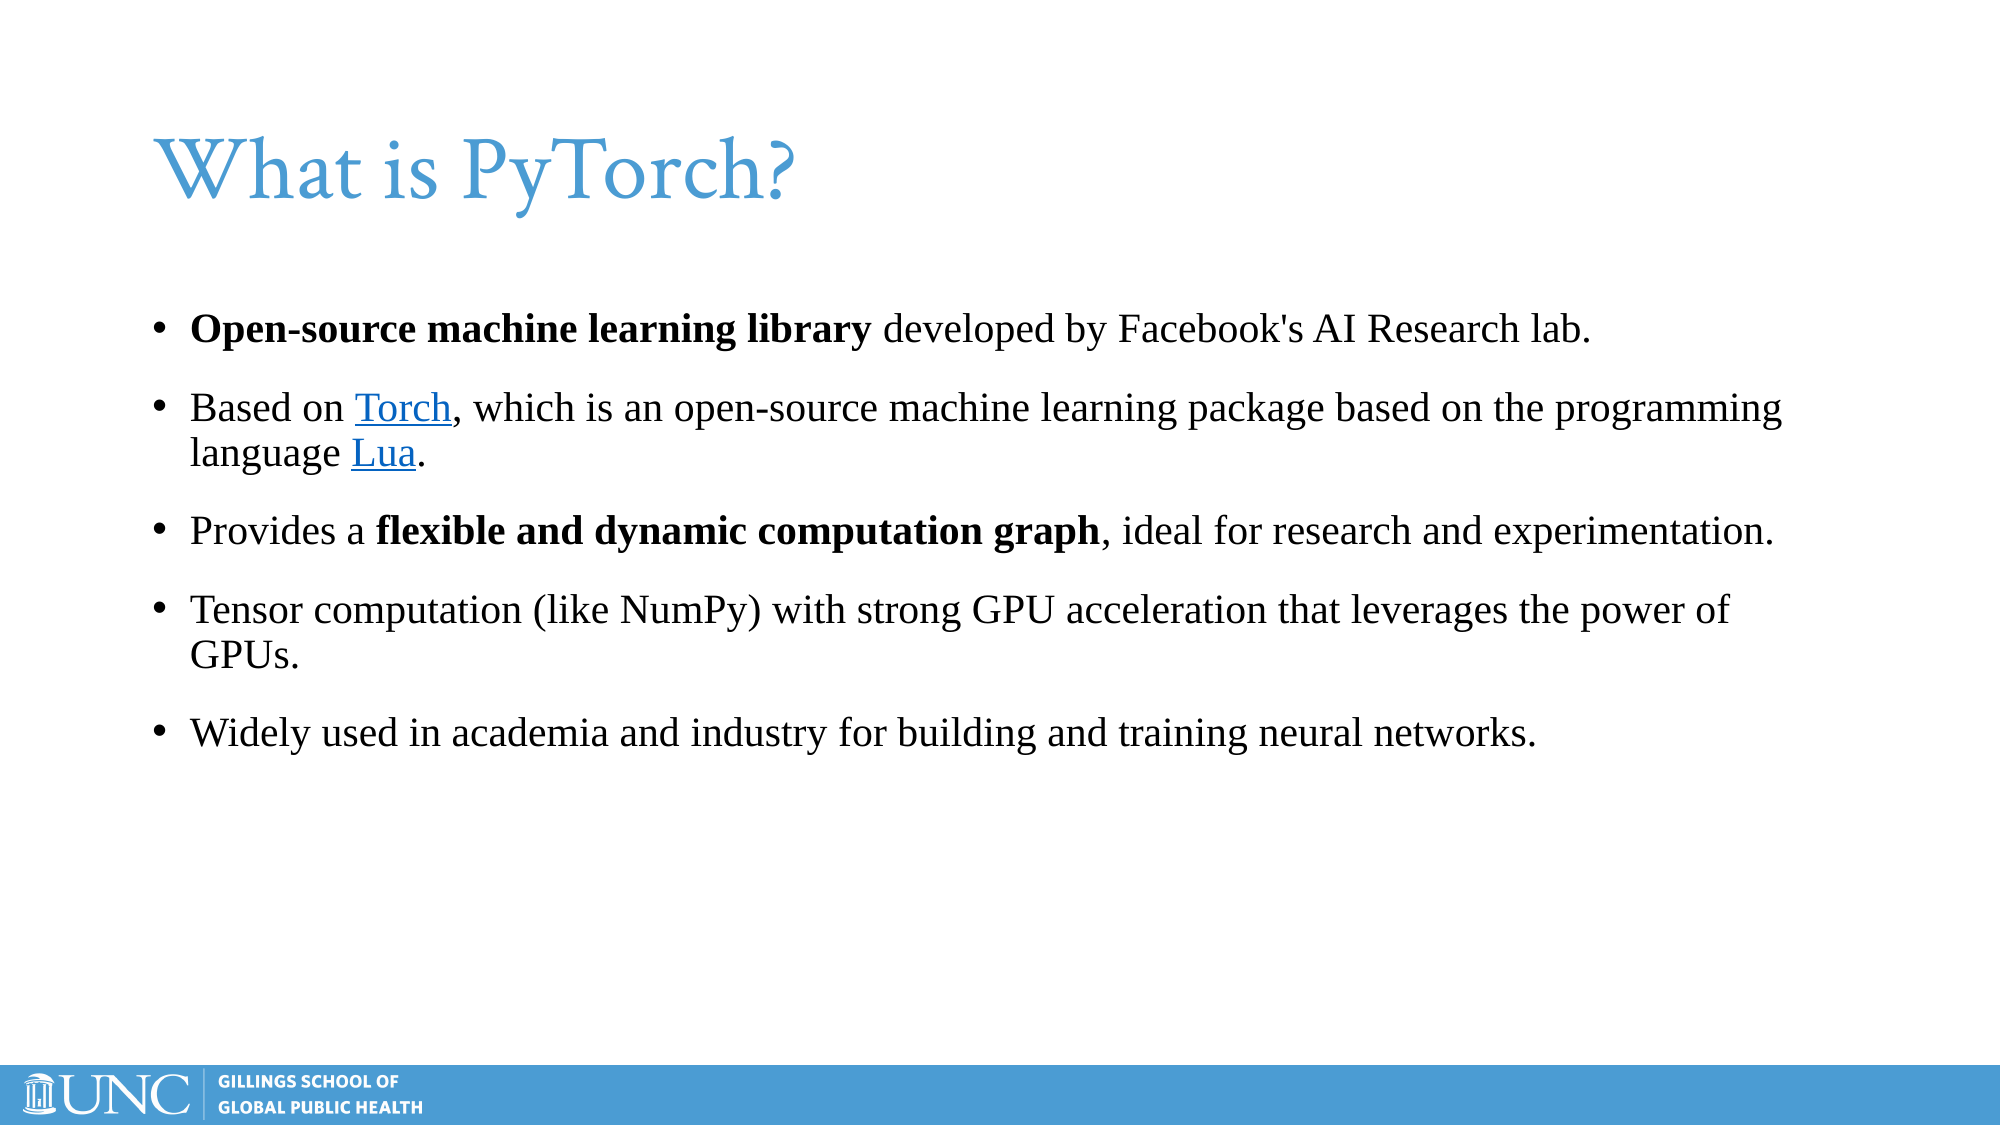

# What is PyTorch?
Open-source machine learning library developed by Facebook's AI Research lab.
Based on Torch, which is an open-source machine learning package based on the programming language Lua.
Provides a flexible and dynamic computation graph, ideal for research and experimentation.
Tensor computation (like NumPy) with strong GPU acceleration that leverages the power of GPUs.
Widely used in academia and industry for building and training neural networks.